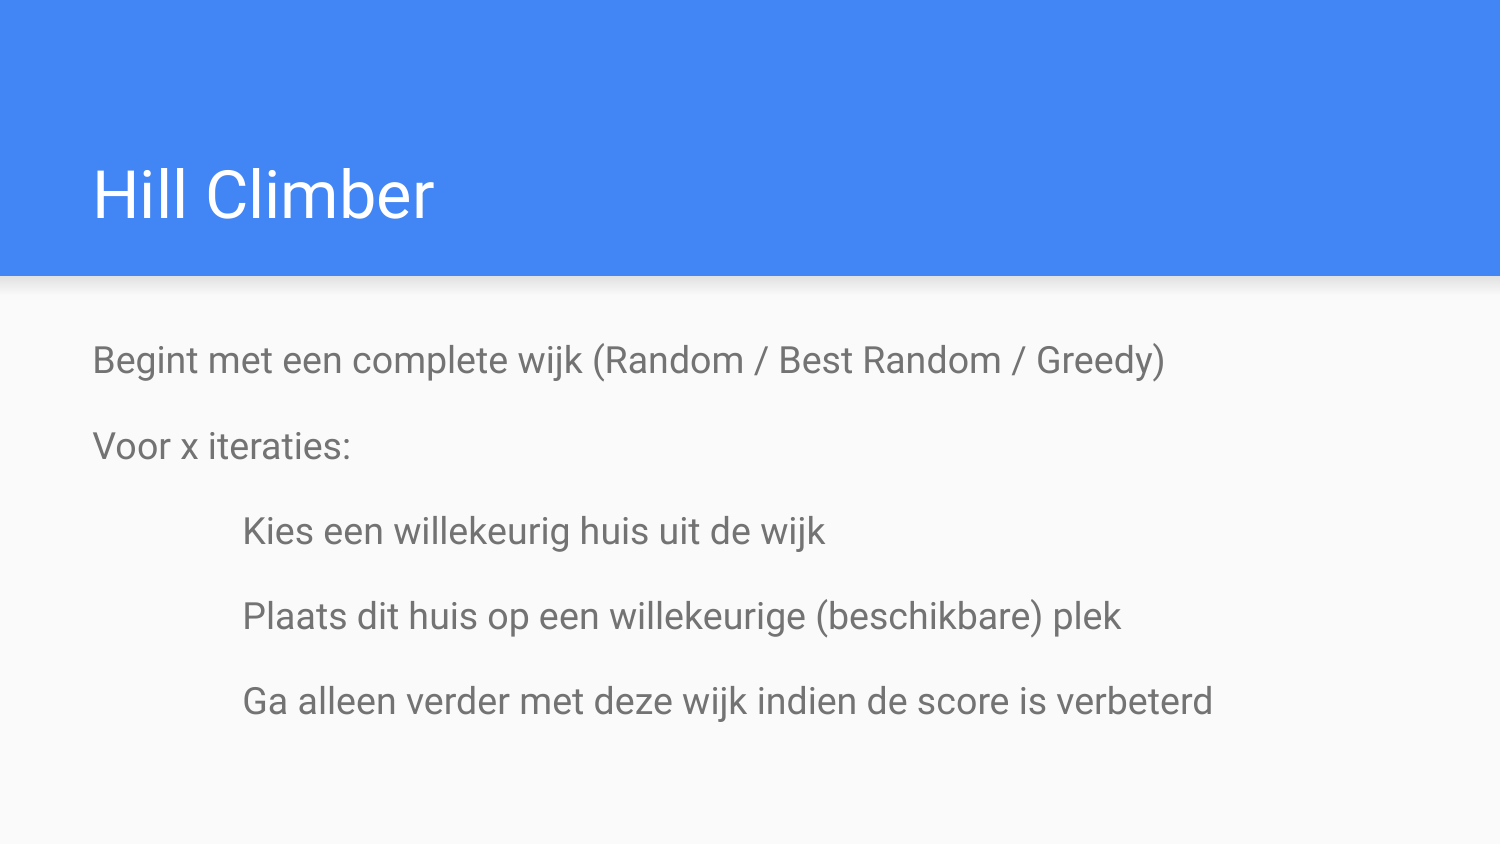

# Hill Climber
Begint met een complete wijk (Random / Best Random / Greedy)
Voor x iteraties:
	Kies een willekeurig huis uit de wijk
	Plaats dit huis op een willekeurige (beschikbare) plek
	Ga alleen verder met deze wijk indien de score is verbeterd